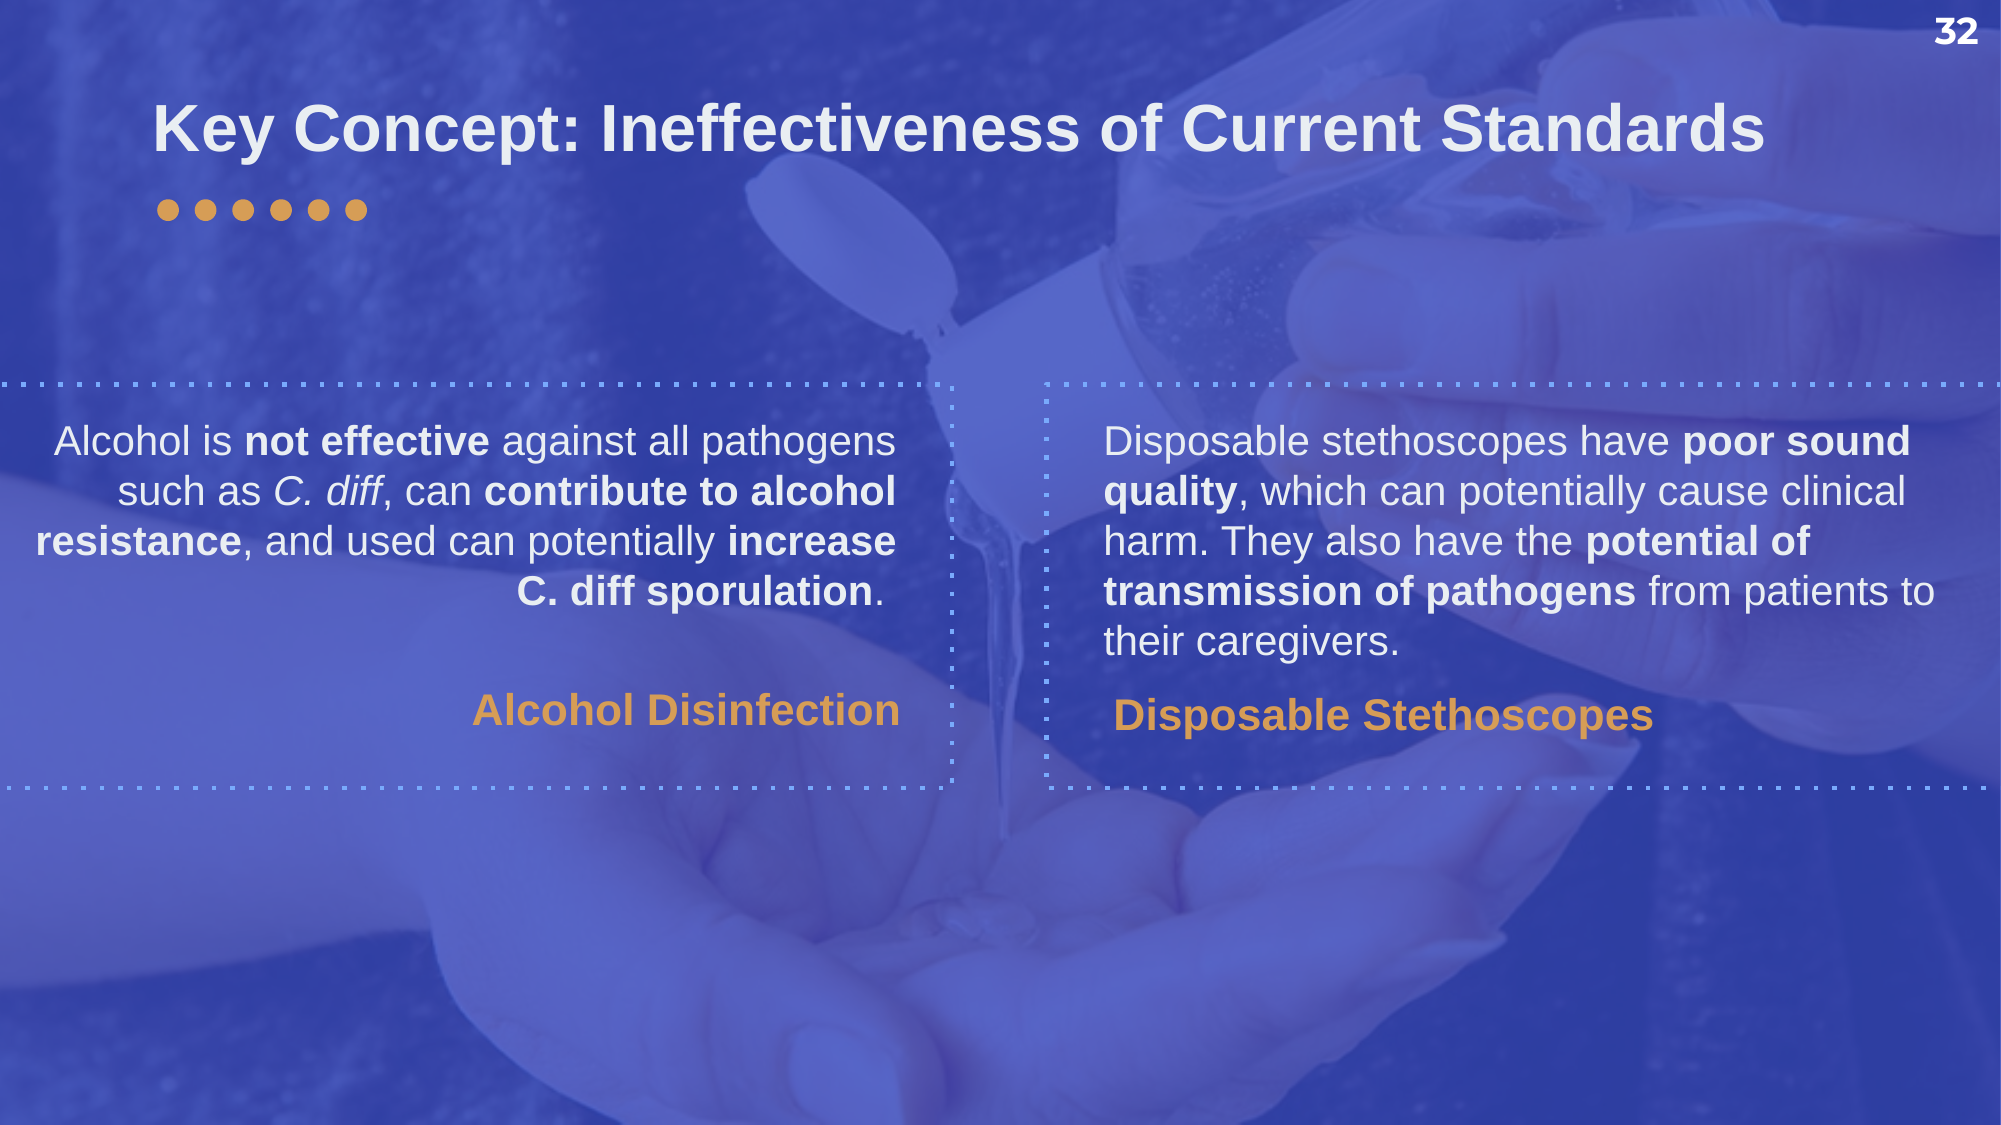

32
# Key Concept: Ineffectiveness of Current Standards

Alcohol is not effective against all pathogens such as C. diff, can contribute to alcohol resistance, and used can potentially increase C. diff sporulation.
Disposable stethoscopes have poor sound quality, which can potentially cause clinical harm. They also have the potential of transmission of pathogens from patients to their caregivers.
Disposable Stethoscopes
Alcohol Disinfection